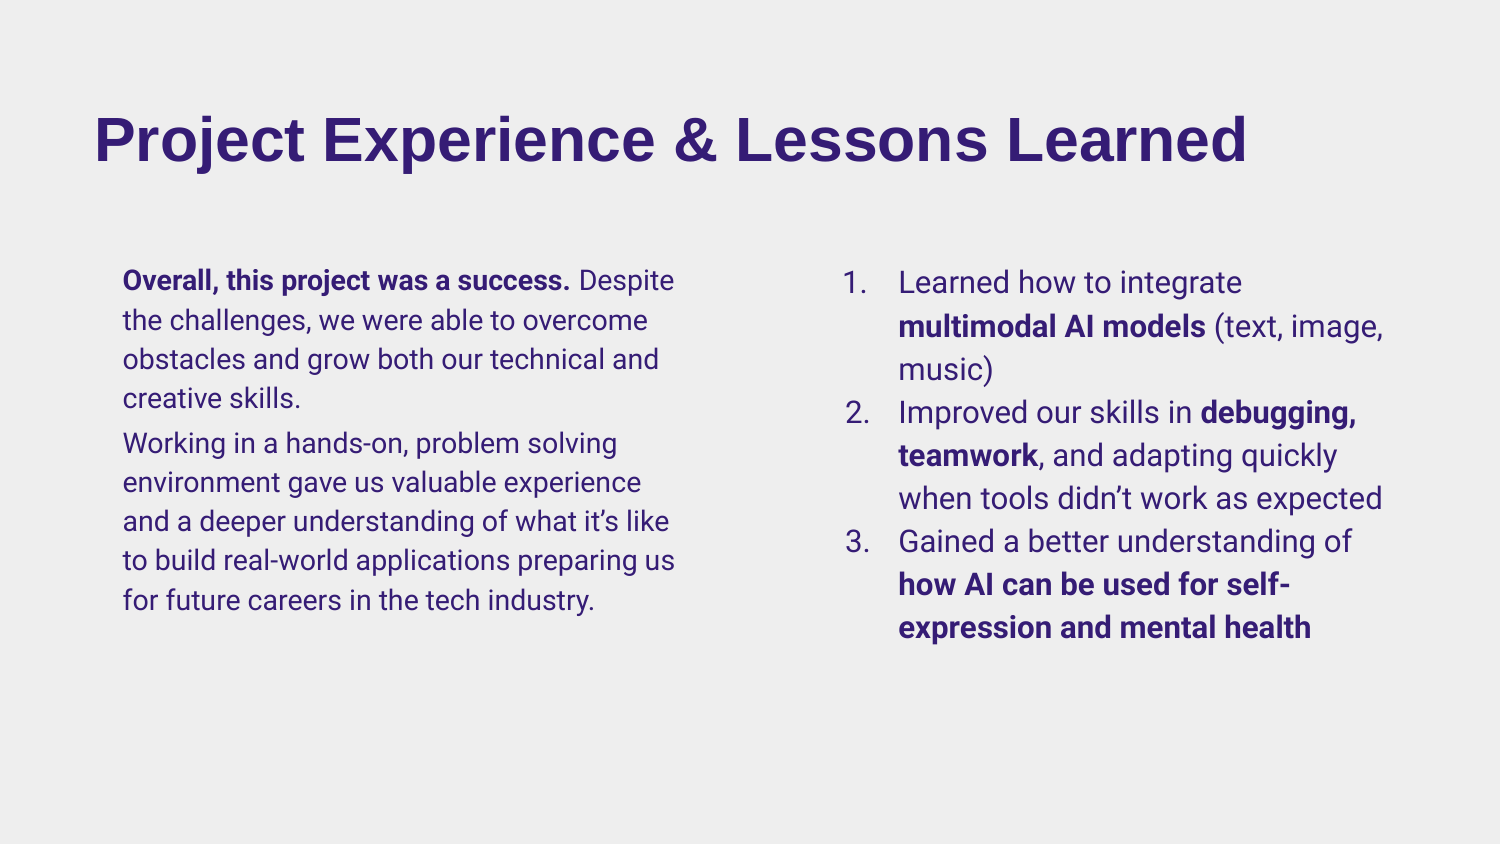

# Project Experience & Lessons Learned
Overall, this project was a success. Despite the challenges, we were able to overcome obstacles and grow both our technical and creative skills.
Working in a hands-on, problem solving environment gave us valuable experience and a deeper understanding of what it’s like to build real-world applications preparing us for future careers in the tech industry.

Learned how to integrate multimodal AI models (text, image, music)
Improved our skills in debugging, teamwork, and adapting quickly when tools didn’t work as expected
Gained a better understanding of how AI can be used for self-expression and mental health